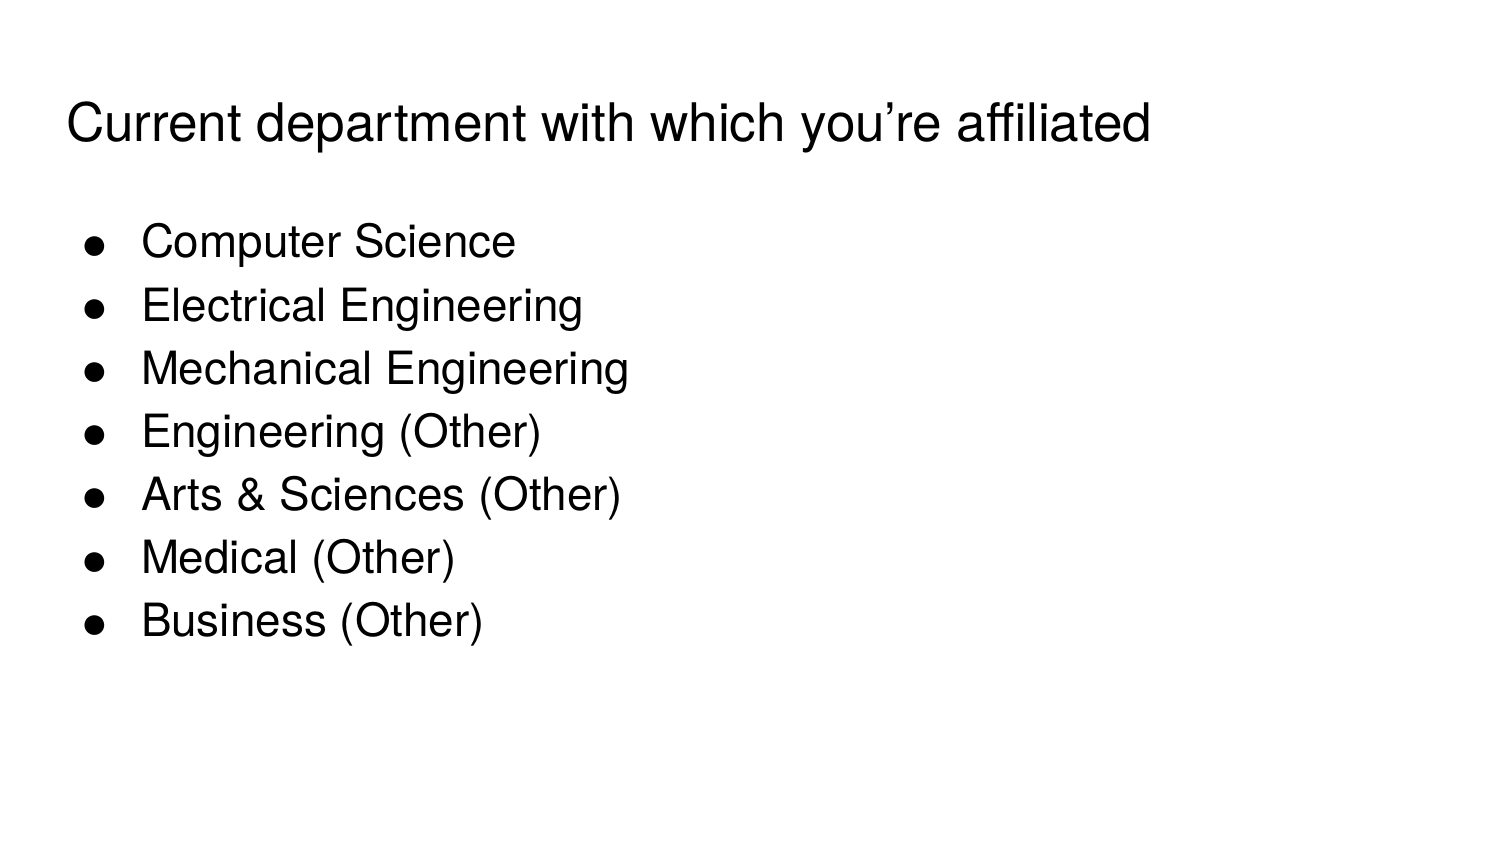

# Current department with which you’re affiliated
Computer Science
Electrical Engineering
Mechanical Engineering
Engineering (Other)
Arts & Sciences (Other)
Medical (Other)
Business (Other)